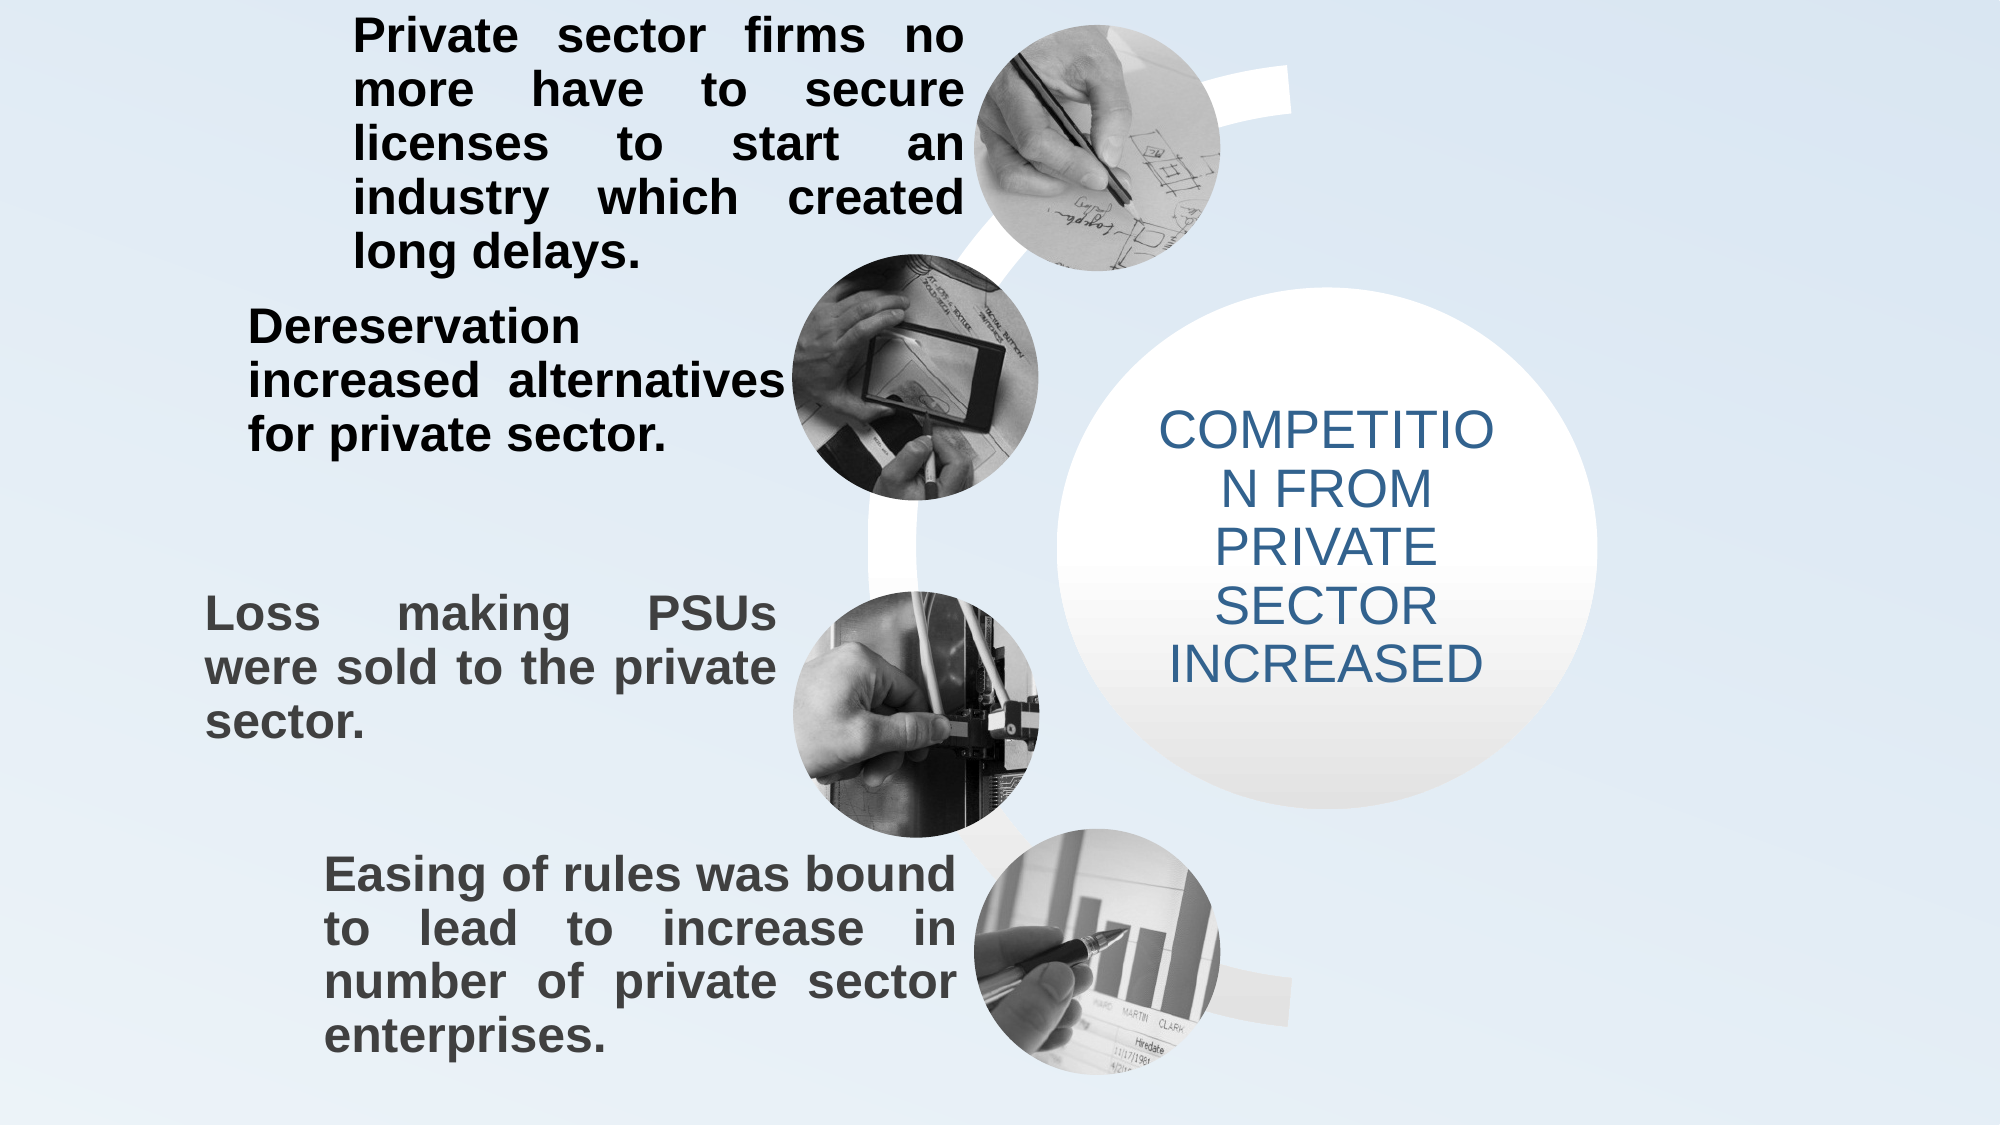

COMPETITION FROM PRIVATE SECTOR INCREASED
Private sector firms no more have to secure licenses to start an industry which created long delays.
Dereservation increased alternatives for private sector.
Loss making PSUs were sold to the private sector.
Easing of rules was bound to lead to increase in number of private sector enterprises.